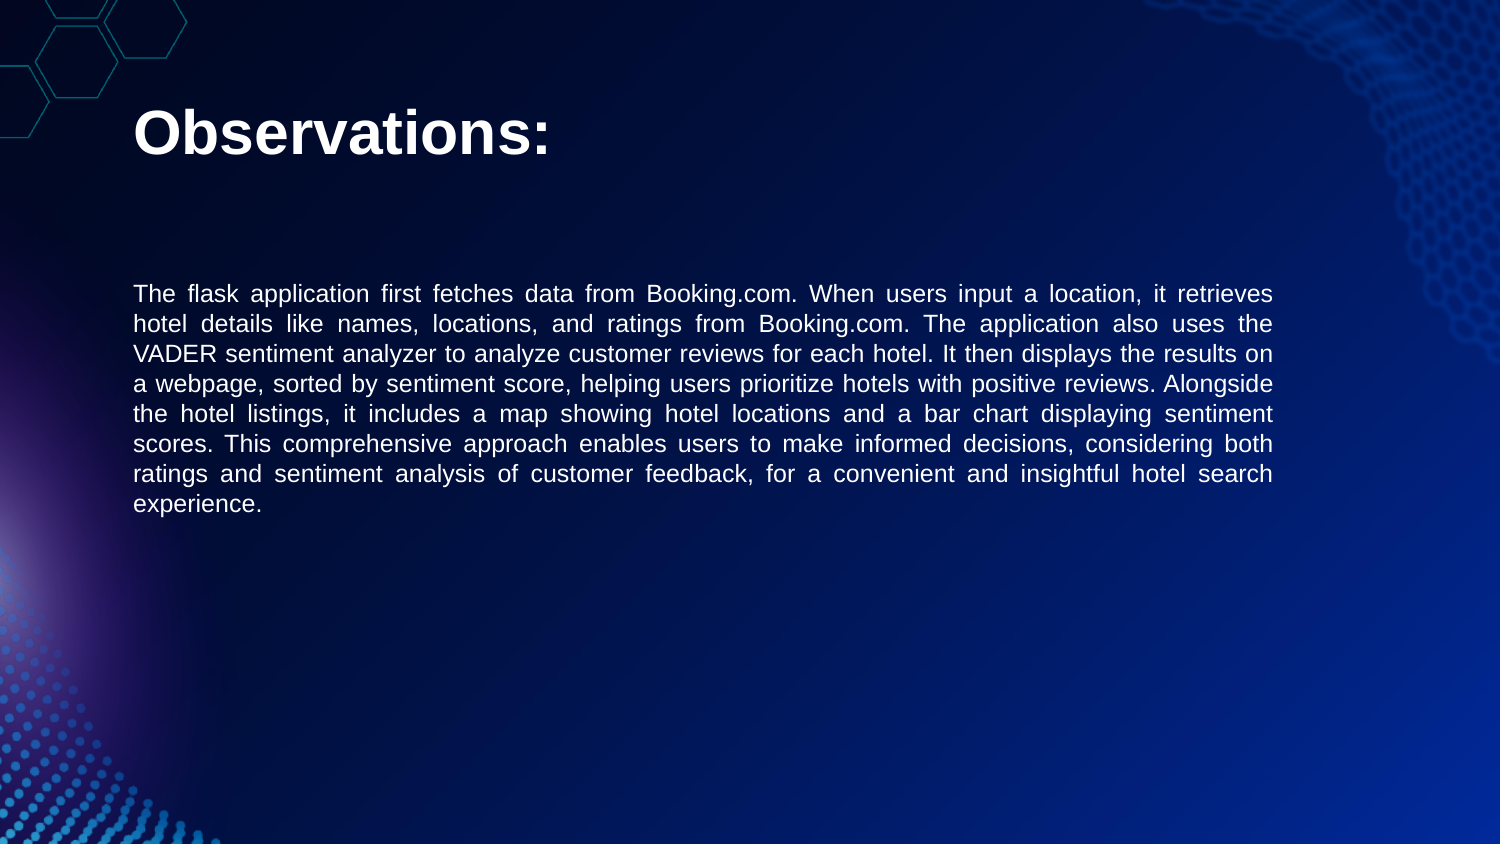

# Observations:

The flask application first fetches data from Booking.com. When users input a location, it retrieves hotel details like names, locations, and ratings from Booking.com. The application also uses the VADER sentiment analyzer to analyze customer reviews for each hotel. It then displays the results on a webpage, sorted by sentiment score, helping users prioritize hotels with positive reviews. Alongside the hotel listings, it includes a map showing hotel locations and a bar chart displaying sentiment scores. This comprehensive approach enables users to make informed decisions, considering both ratings and sentiment analysis of customer feedback, for a convenient and insightful hotel search experience.